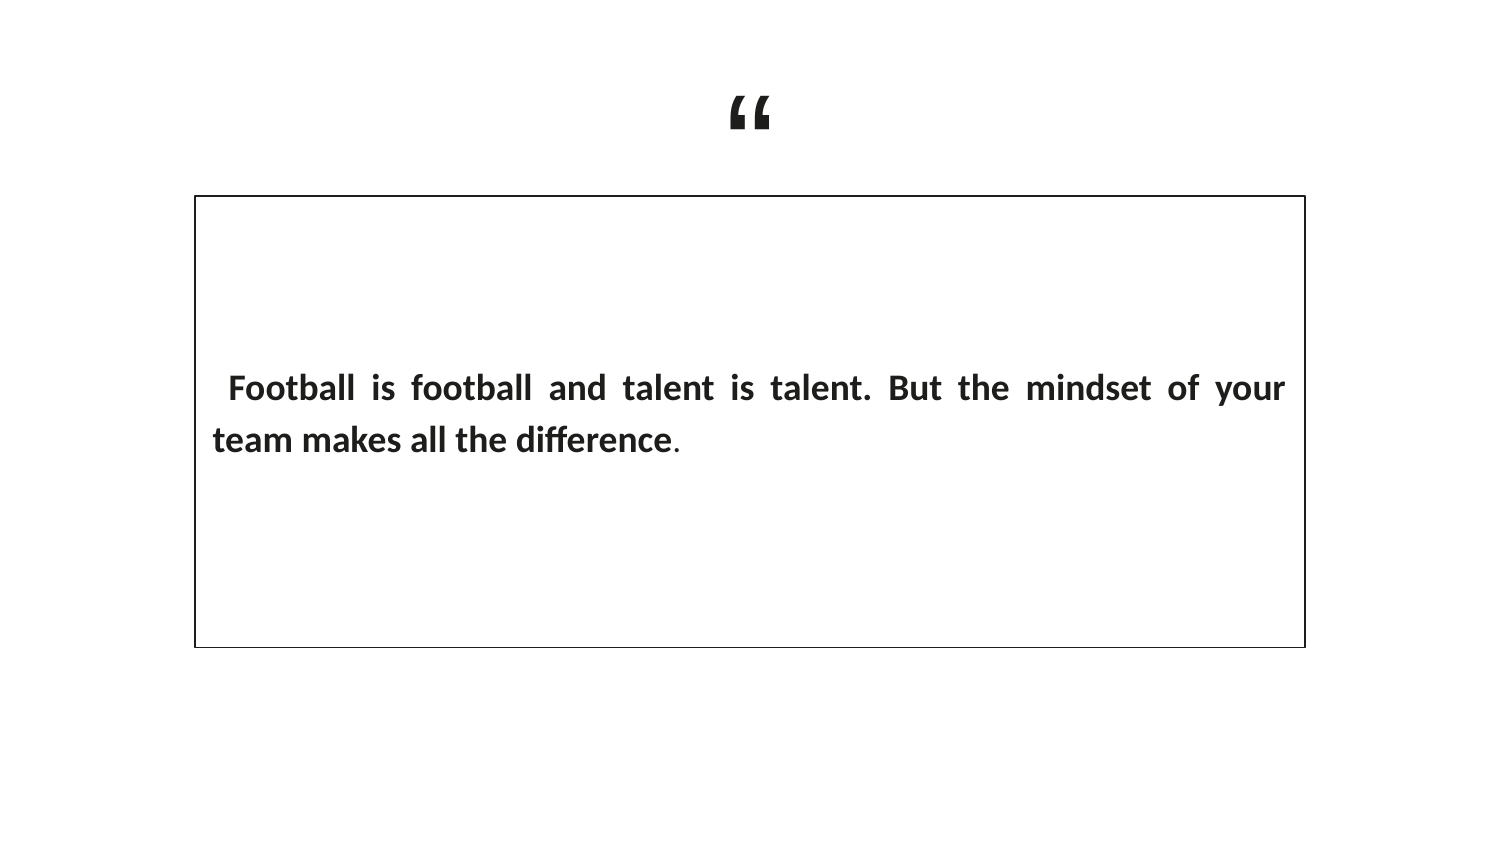

Football is football and talent is talent. But the mindset of your team makes all the difference.